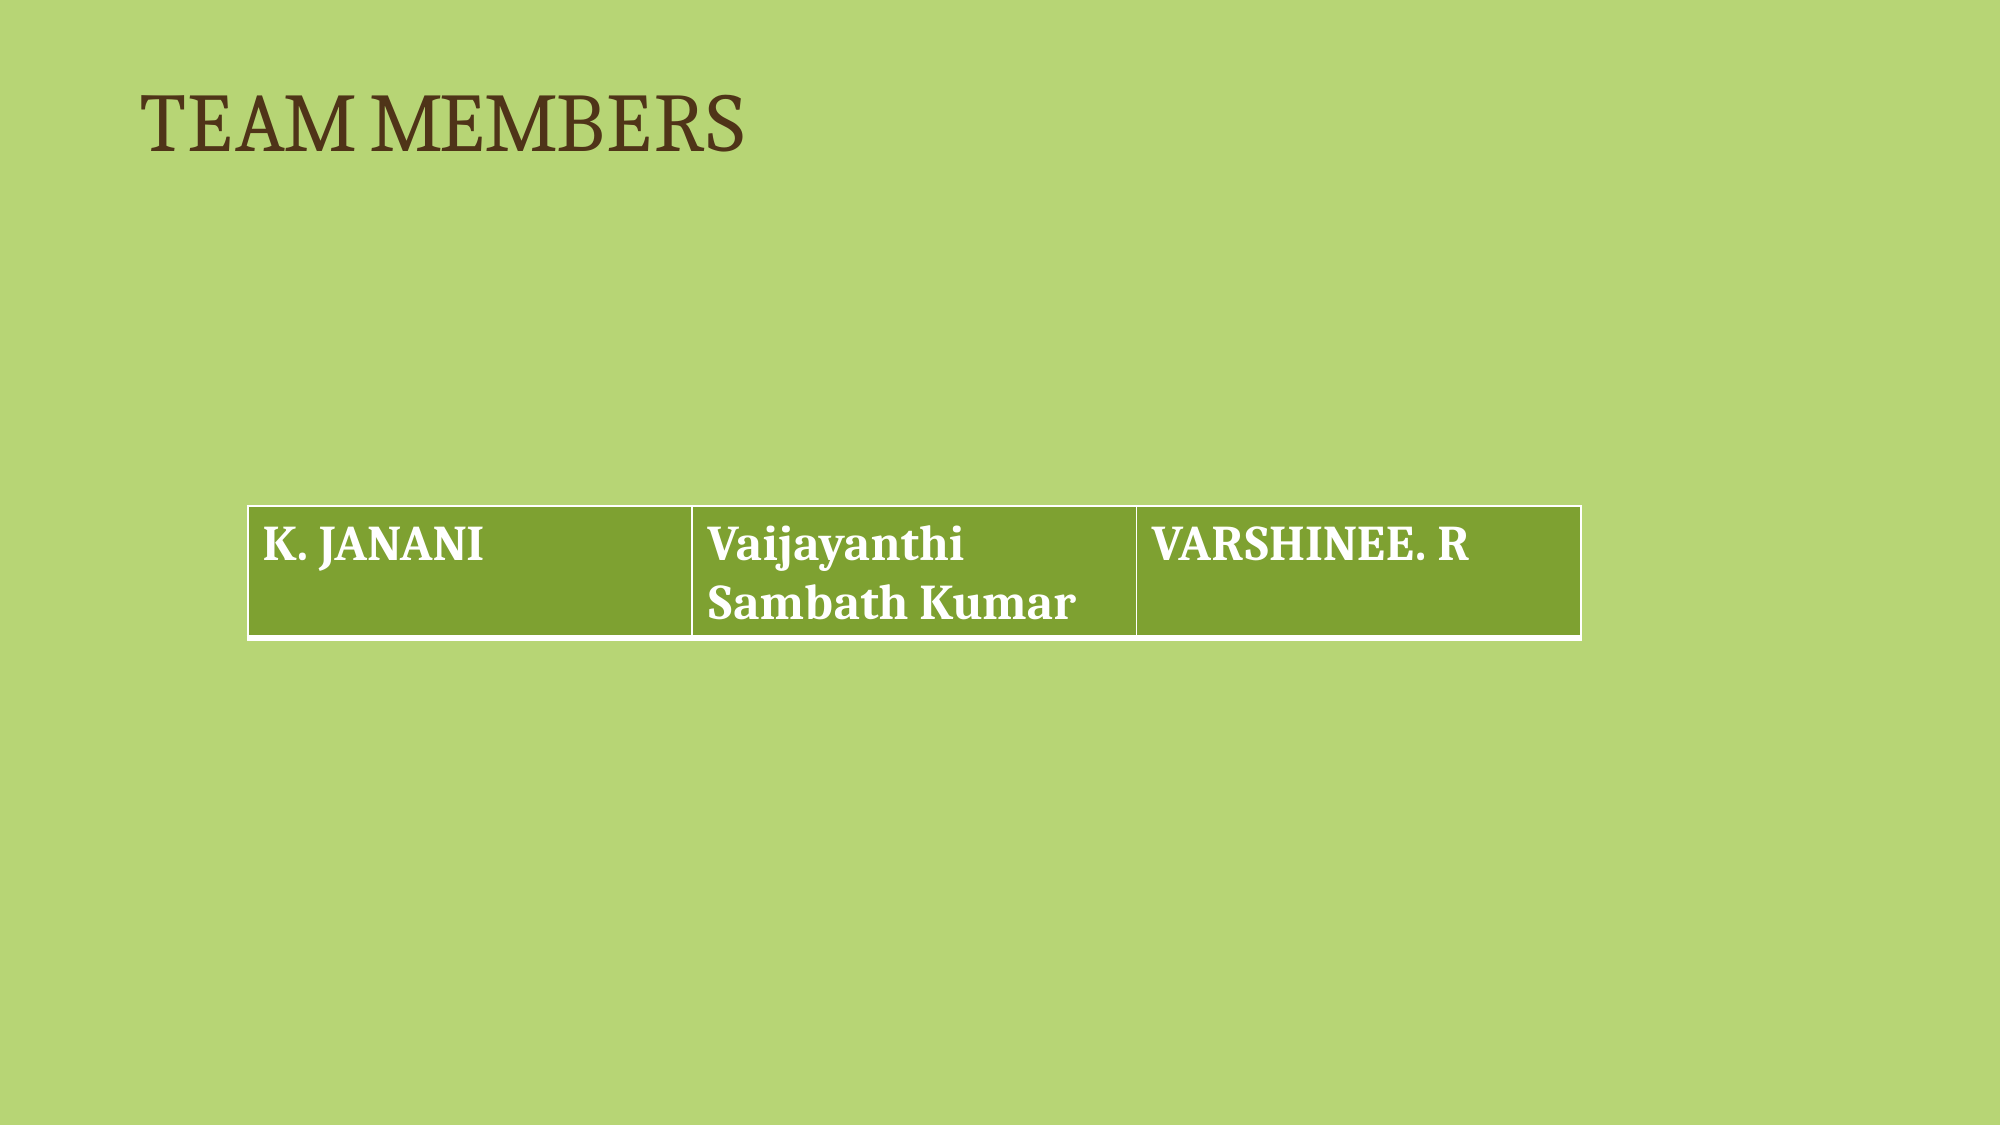

# TEAM MEMBERS
| K. JANANI | Vaijayanthi Sambath Kumar | VARSHINEE. R |
| --- | --- | --- |